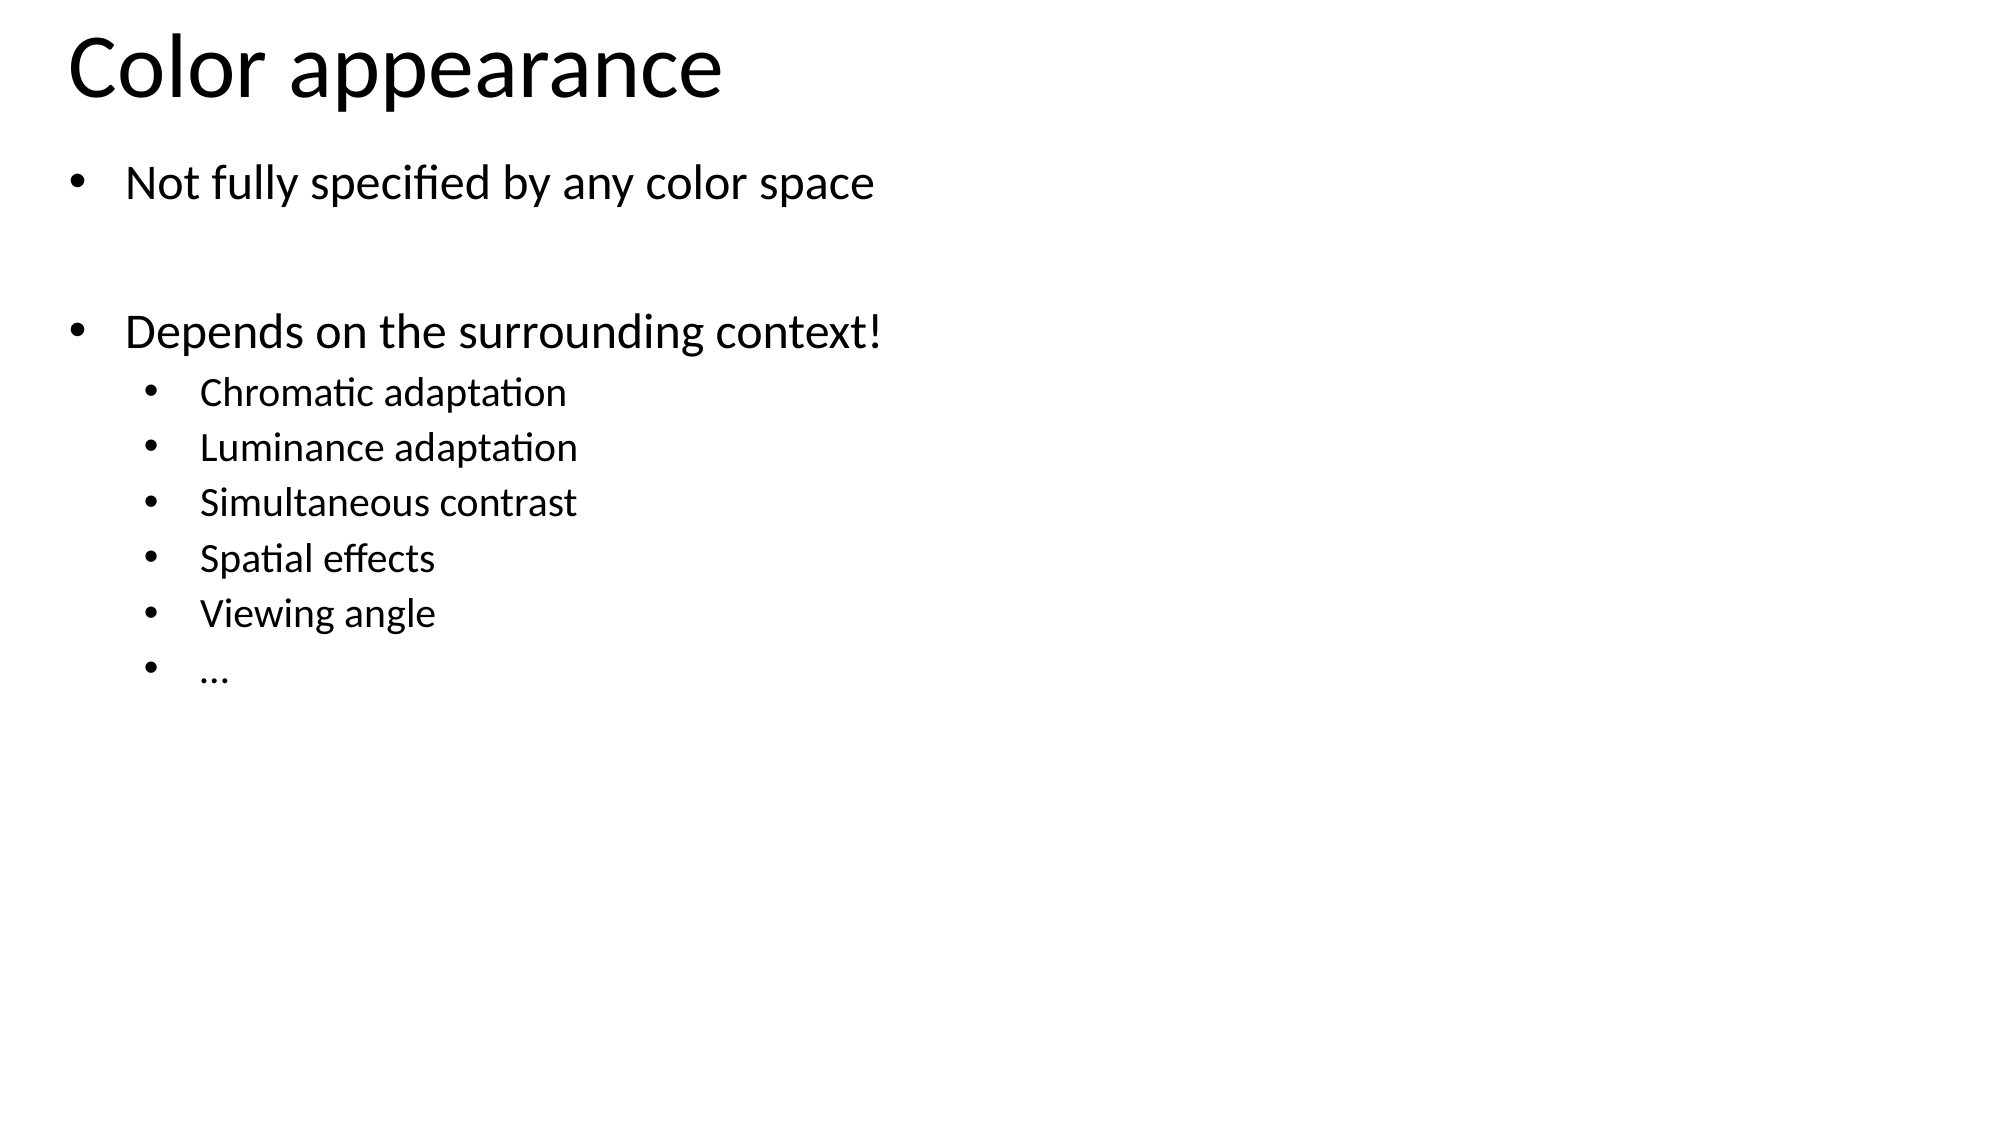

Color appearance
Not fully specified by any color space

Depends on the surrounding context!
Chromatic adaptation
Luminance adaptation
Simultaneous contrast
Spatial effects
Viewing angle
…